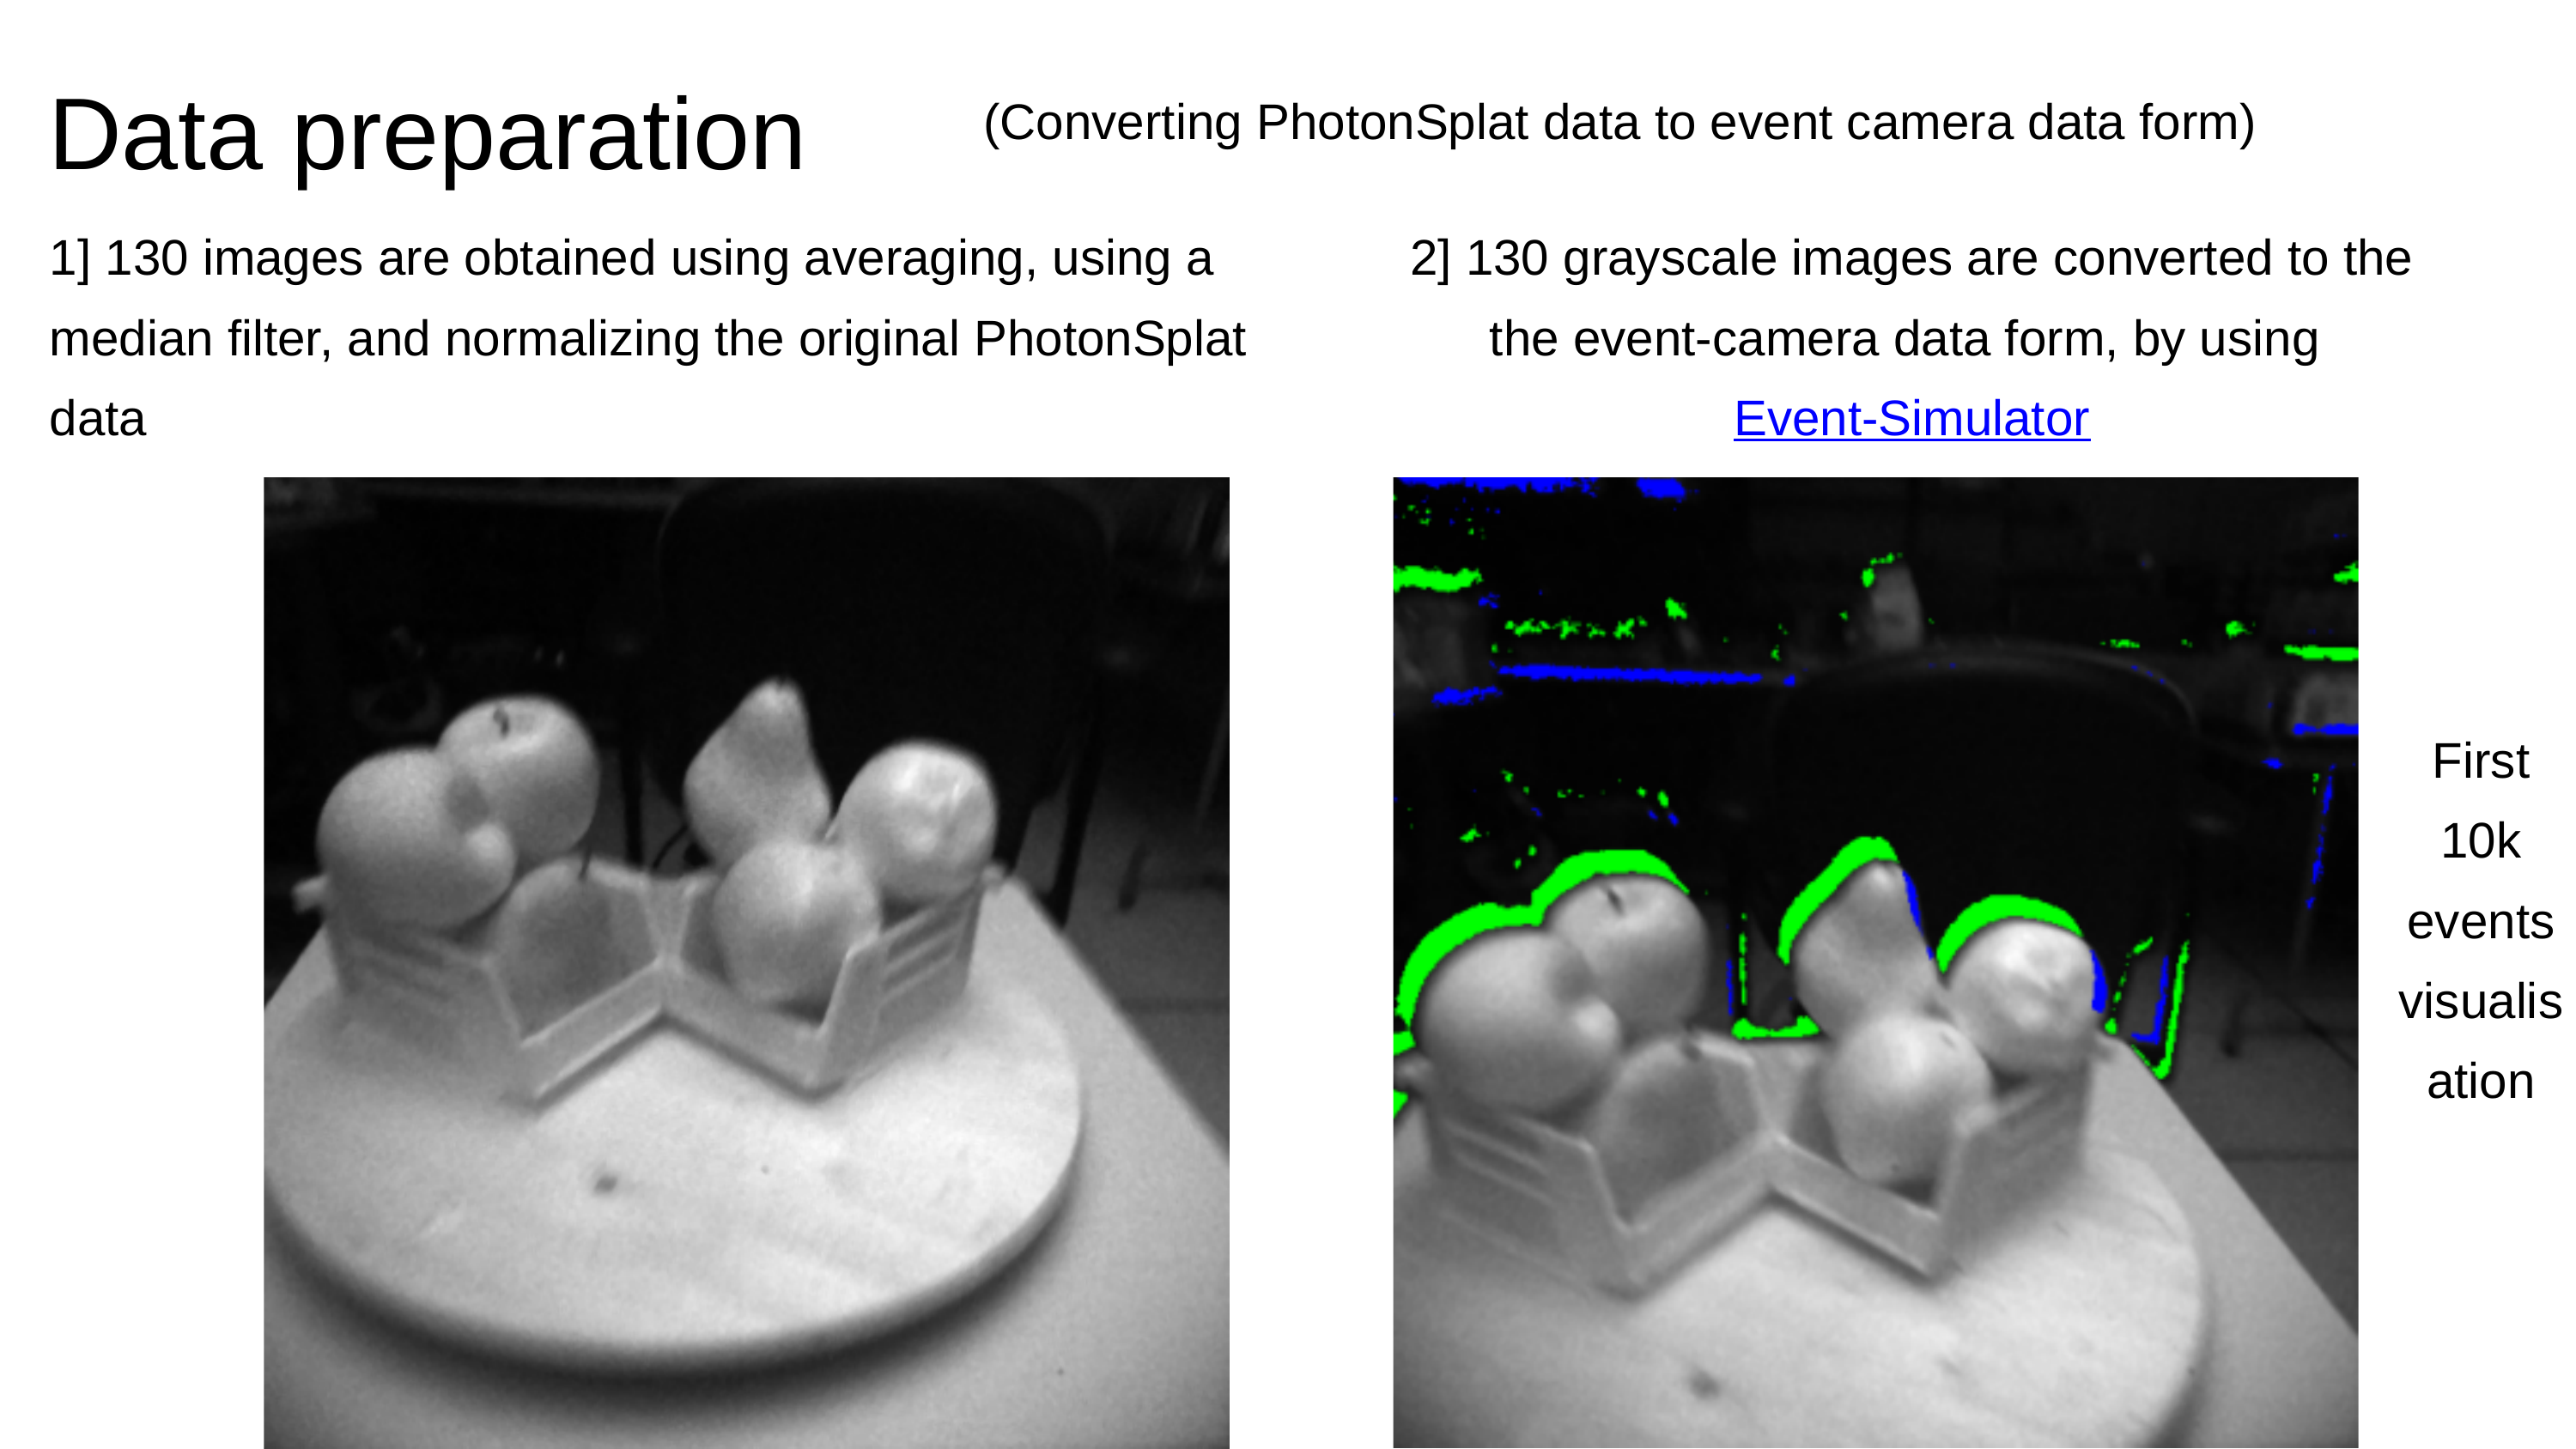

Data preparation
(Converting PhotonSplat data to event camera data form)
1] 130 images are obtained using averaging, using a median filter, and normalizing the original PhotonSplat data

2] 130 grayscale images are converted to the the event-camera data form, by using Event-Simulator

First 10k events visualisation